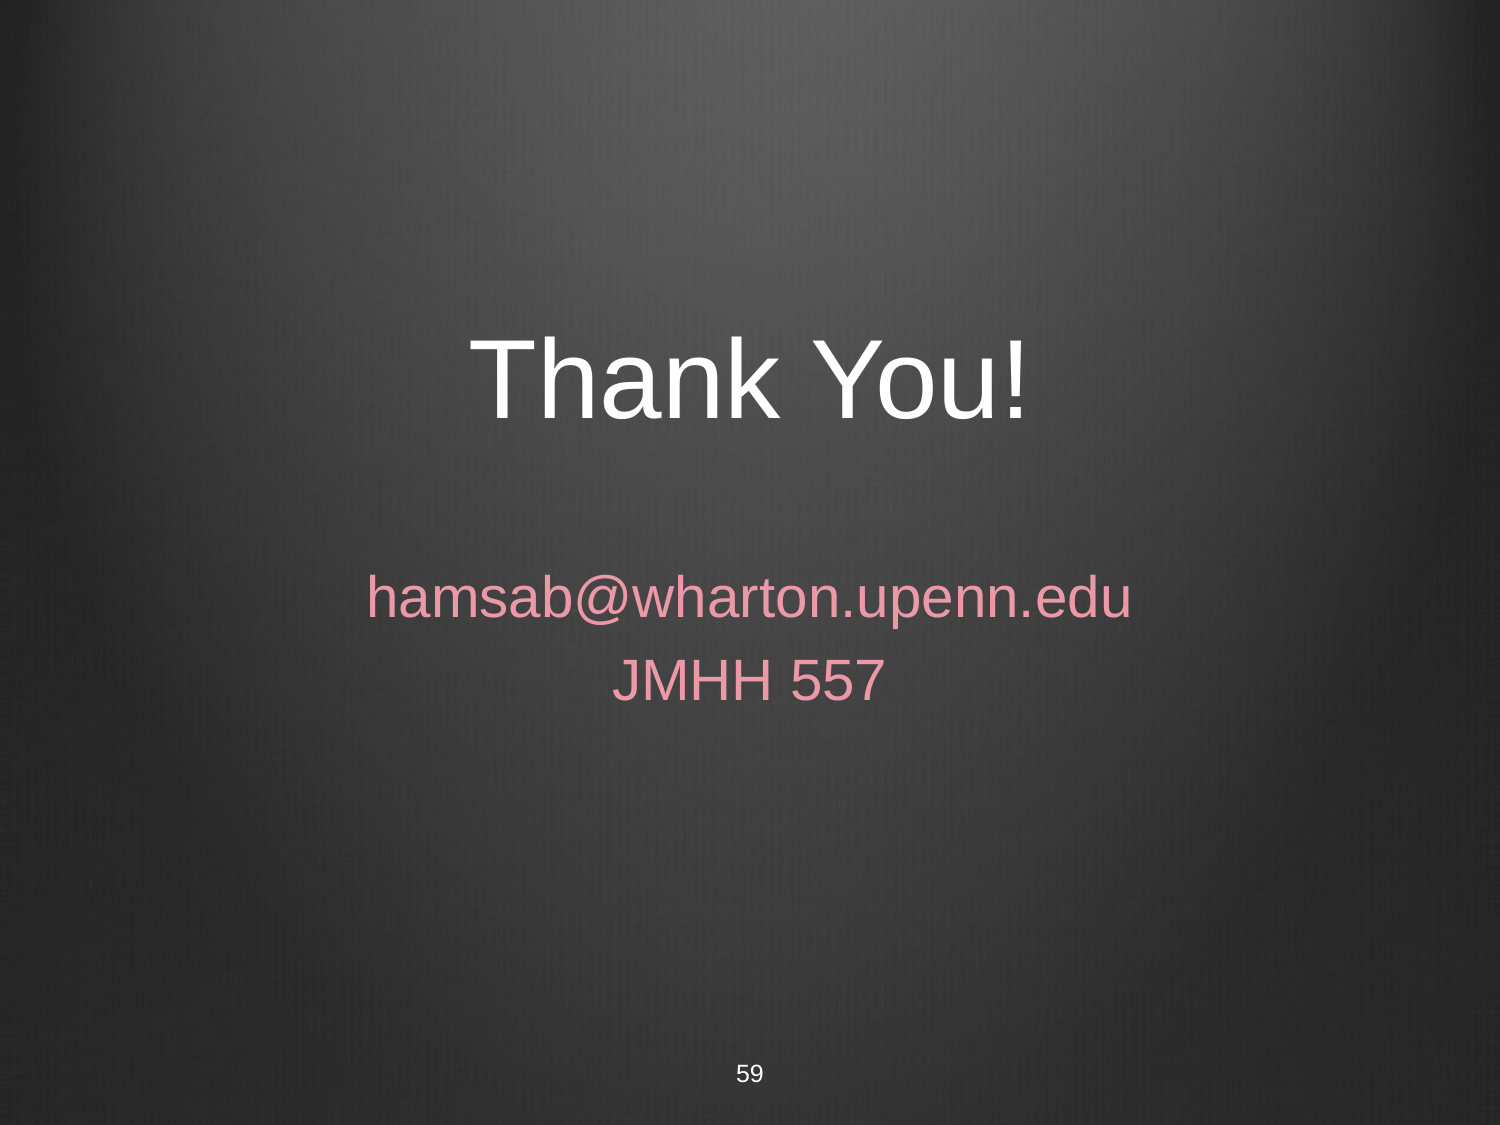

# Thank You!
hamsab@wharton.upenn.edu
JMHH 557
59